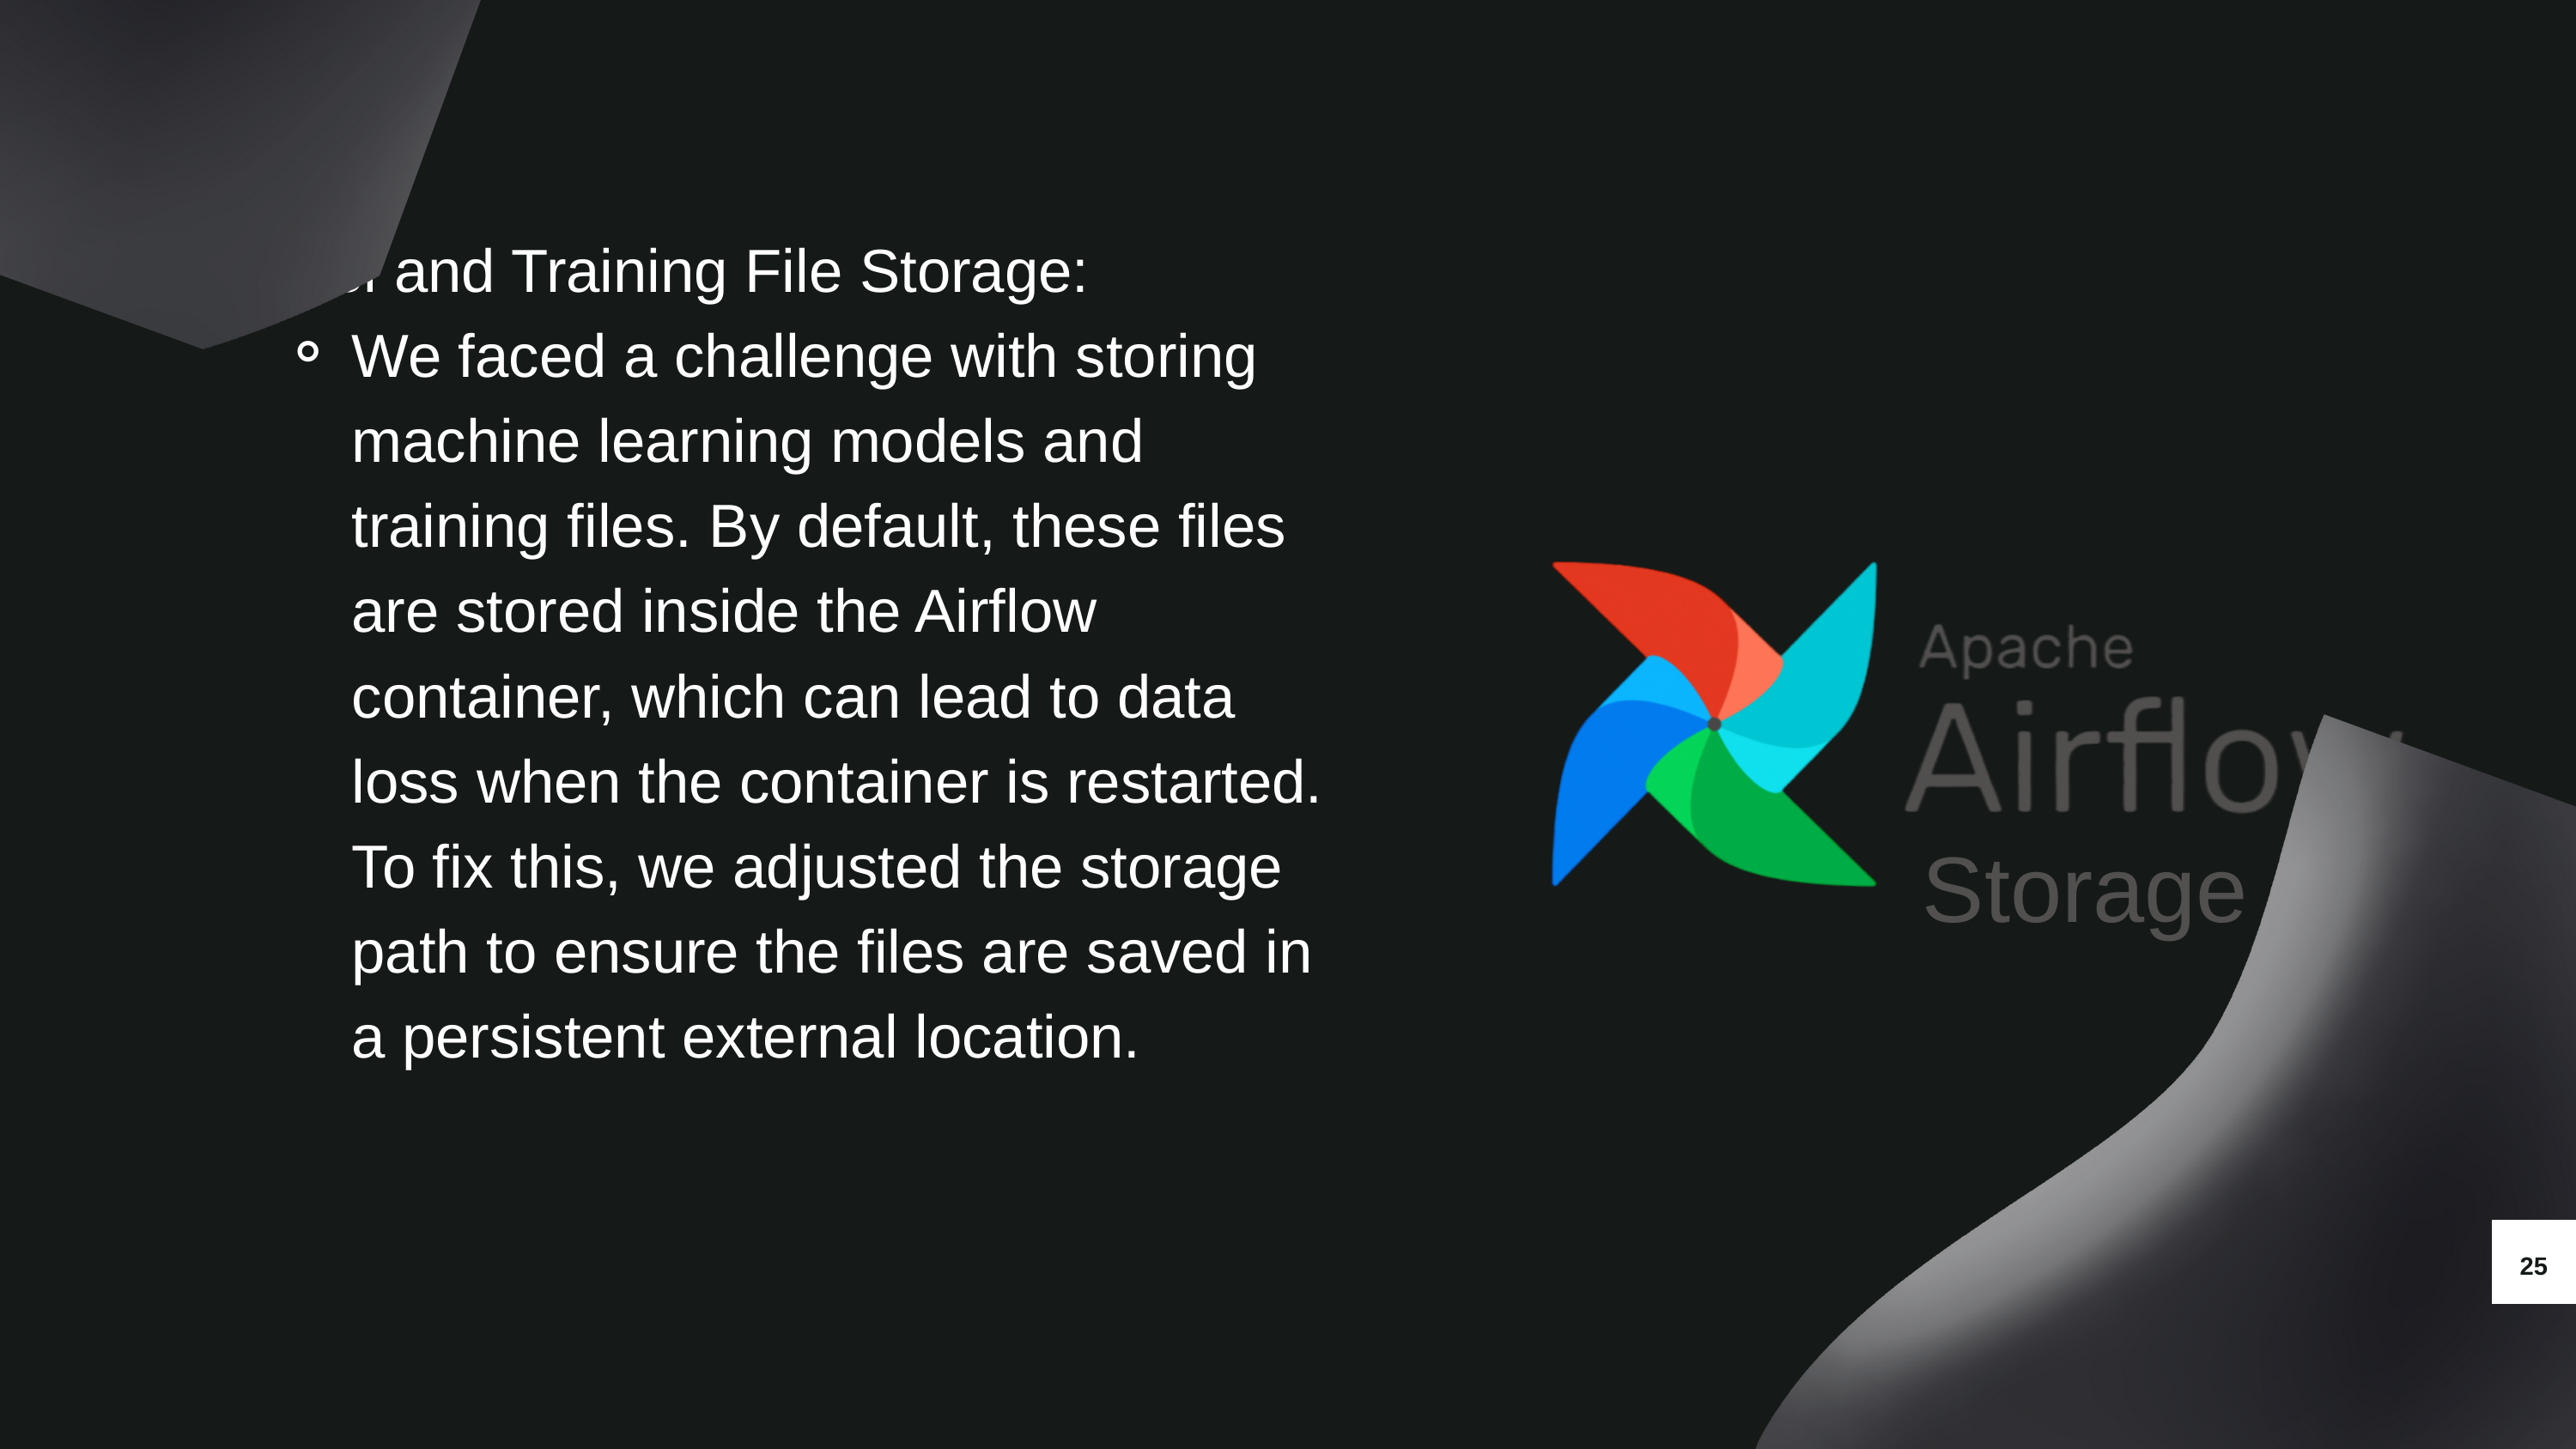

4. Model and Training File Storage:
We faced a challenge with storing machine learning models and training files. By default, these files are stored inside the Airflow container, which can lead to data loss when the container is restarted. To fix this, we adjusted the storage path to ensure the files are saved in a persistent external location.

Storage

25